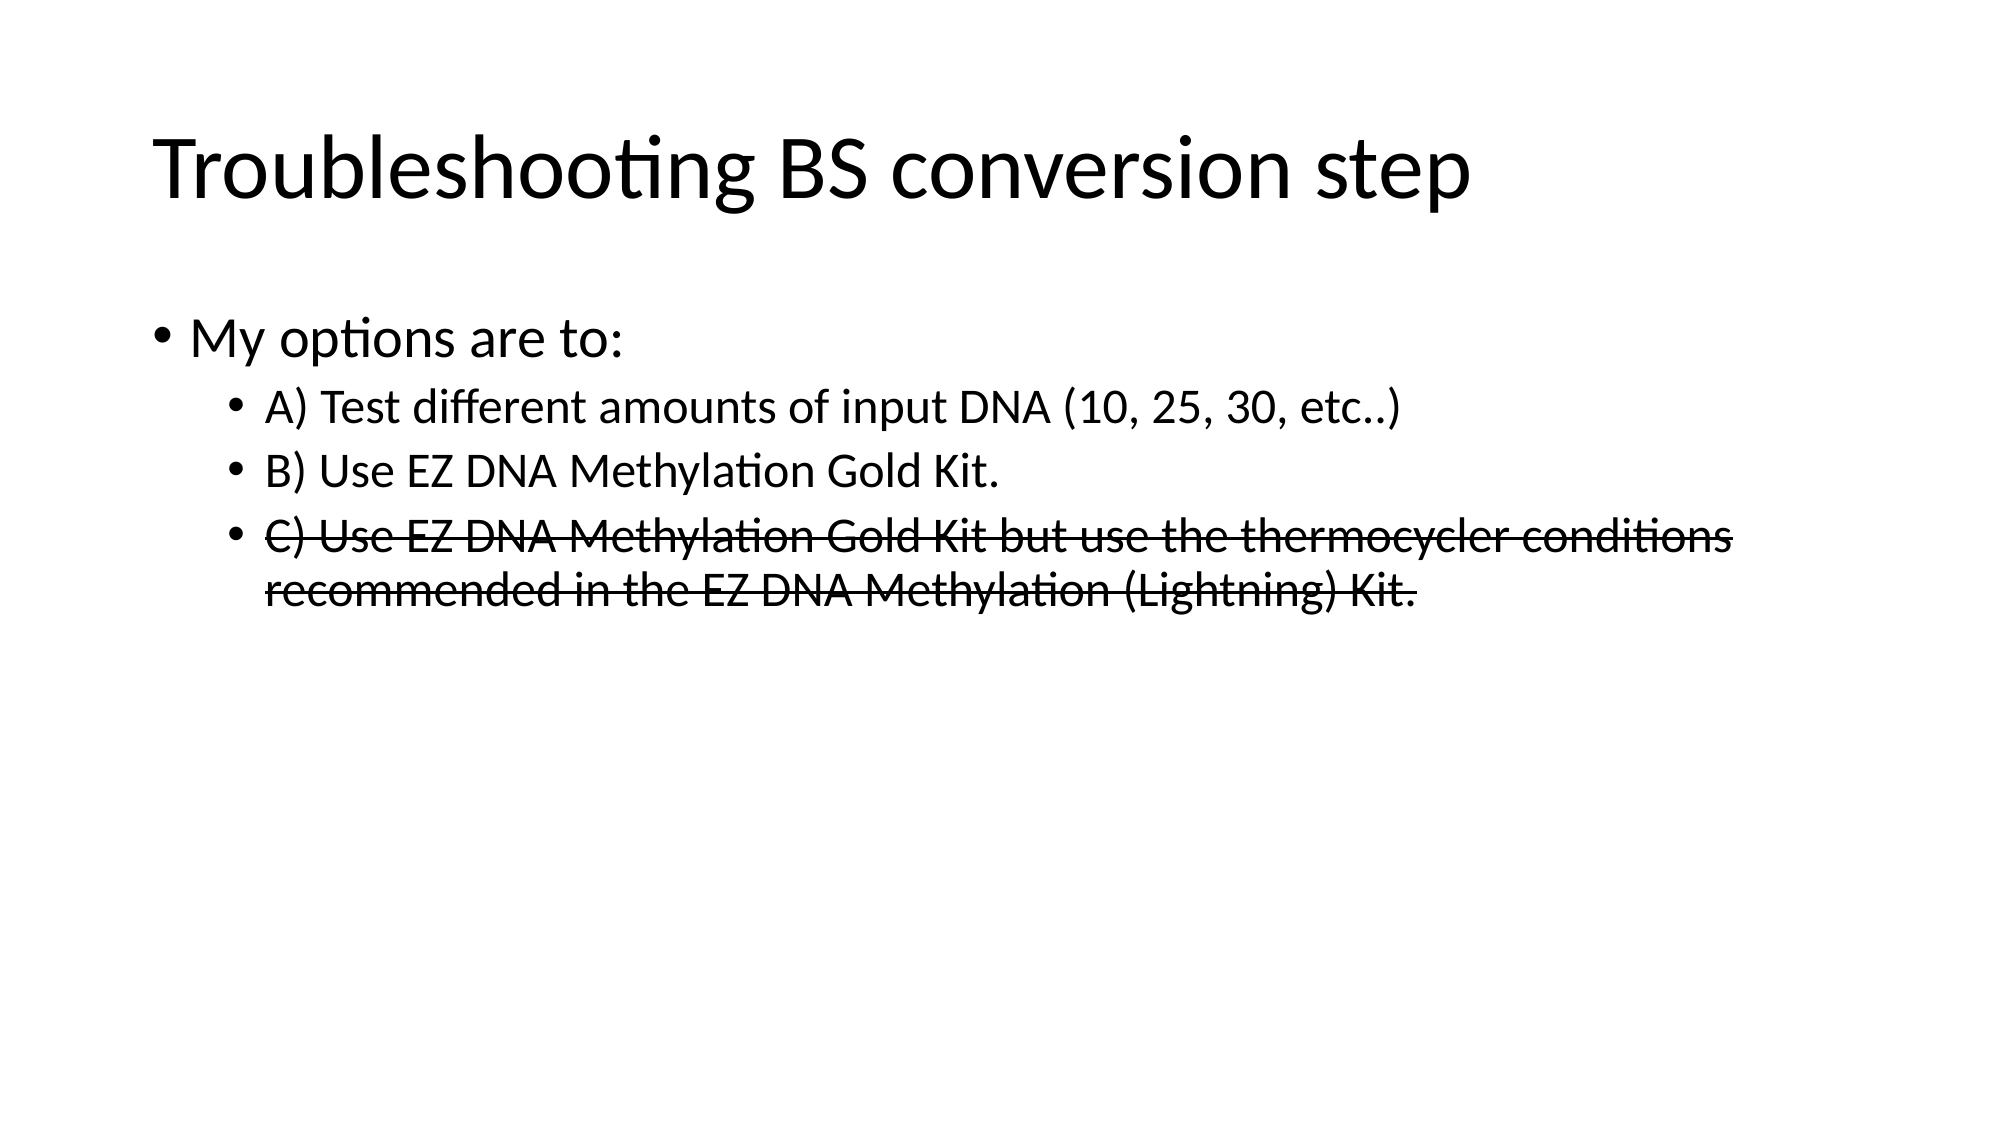

# Troubleshooting BS conversion step
My options are to:
A) Test different amounts of input DNA (10, 25, 30, etc..)
B) Use EZ DNA Methylation Gold Kit.
C) Use EZ DNA Methylation Gold Kit but use the thermocycler conditions recommended in the EZ DNA Methylation (Lightning) Kit.